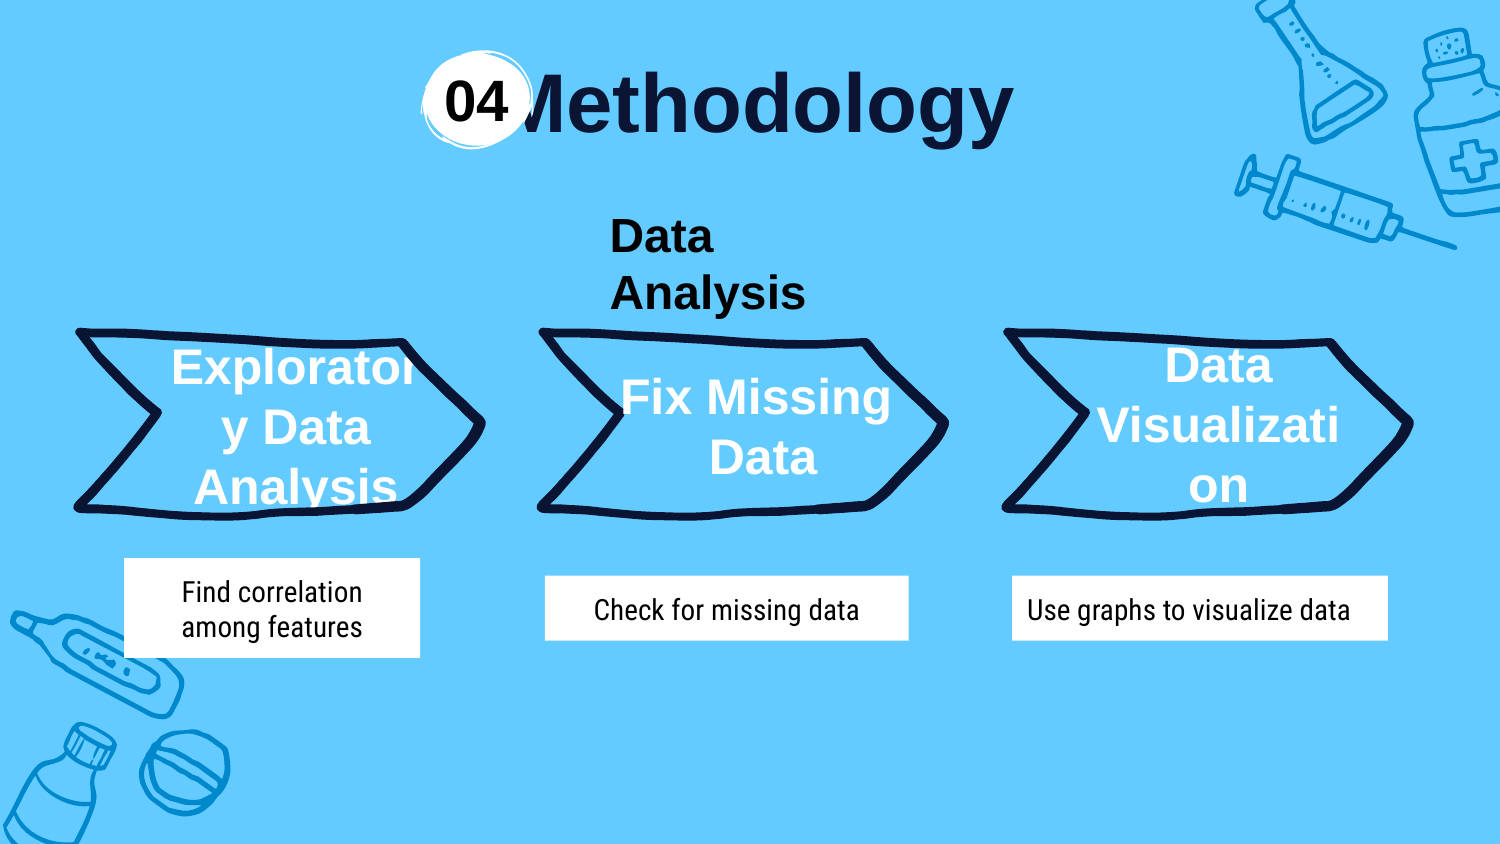

# Methodology

04
Data Analysis

Fix Missing
 Data
Data Visualization
Exploratory Data Analysis
Find correlation among features
Check for missing data
Use graphs to visualize data